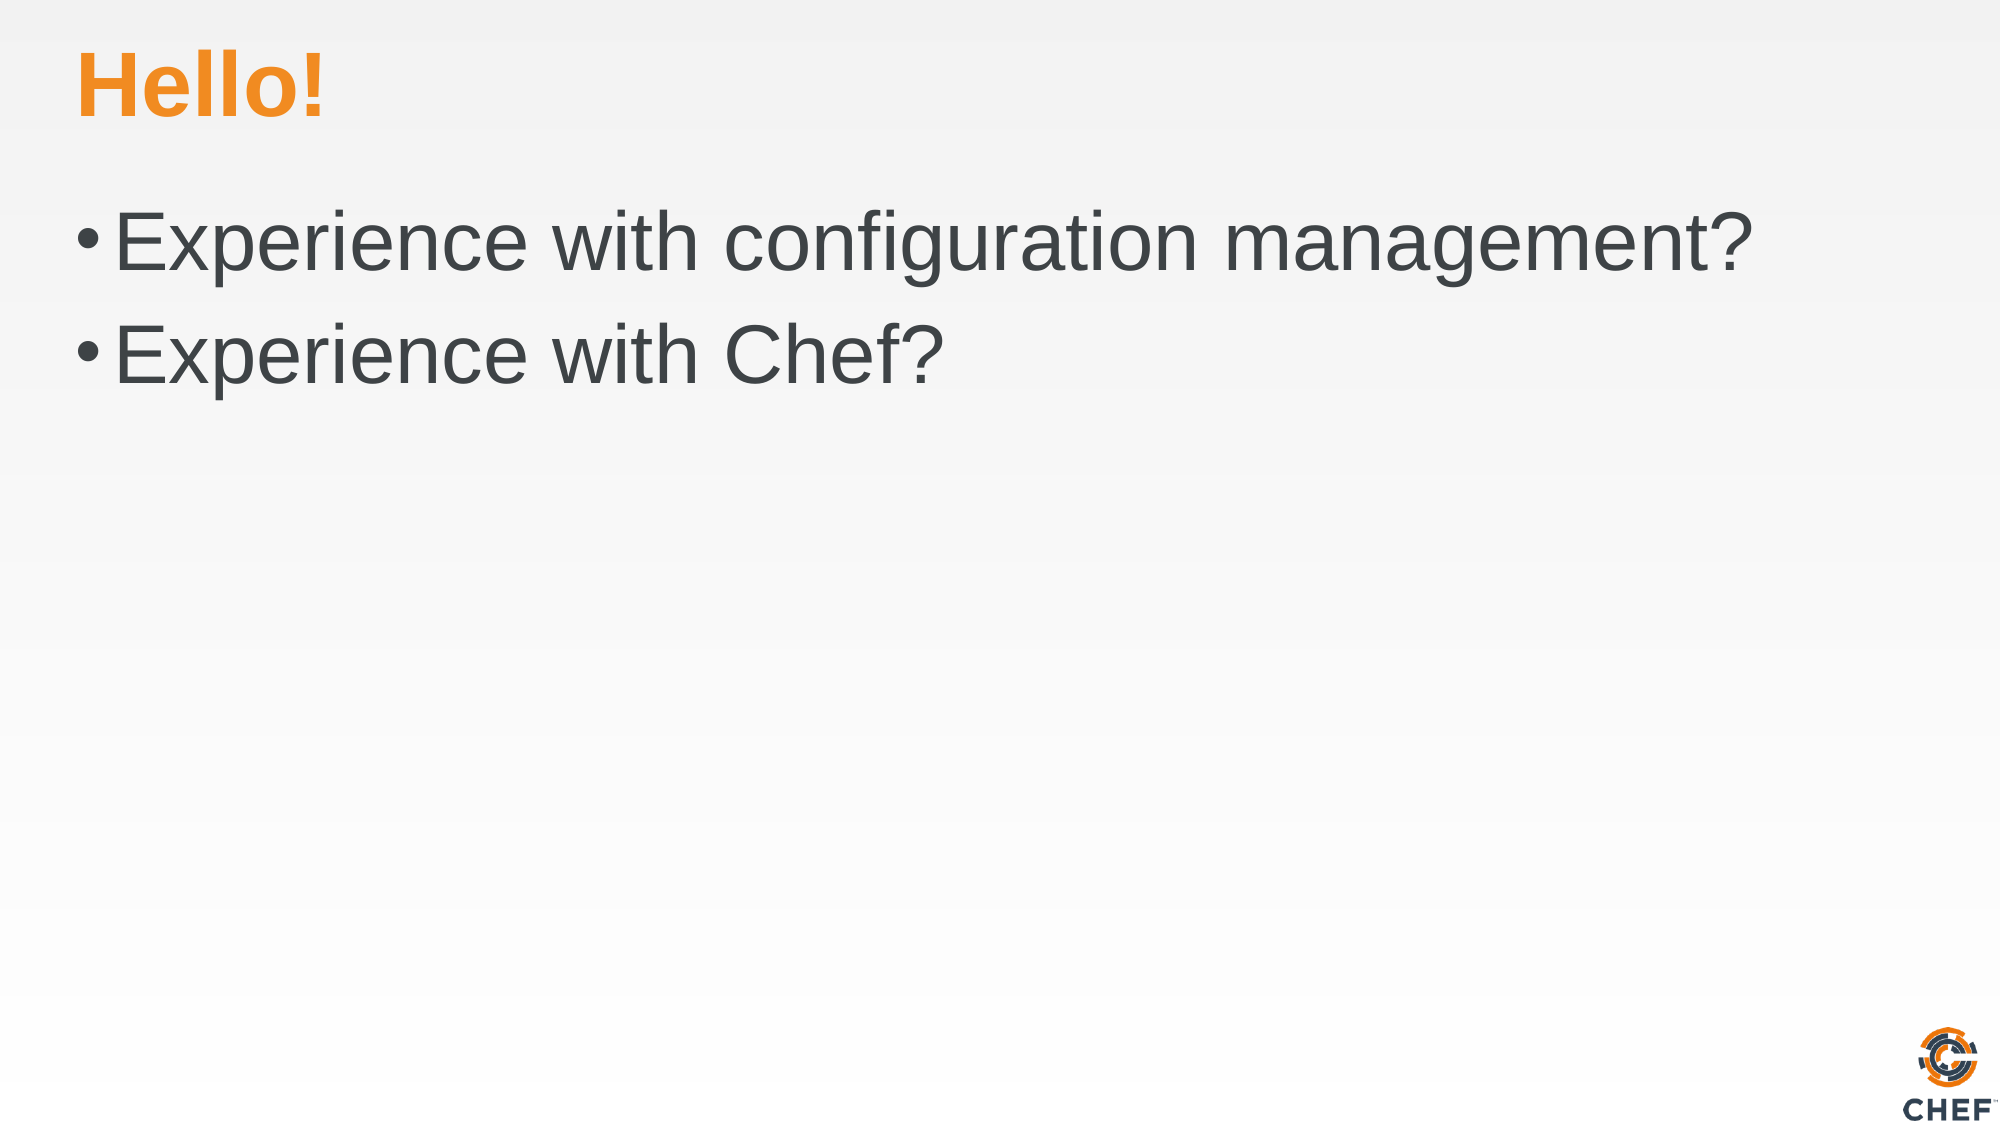

# Hello!
Experience with configuration management?
Experience with Chef?